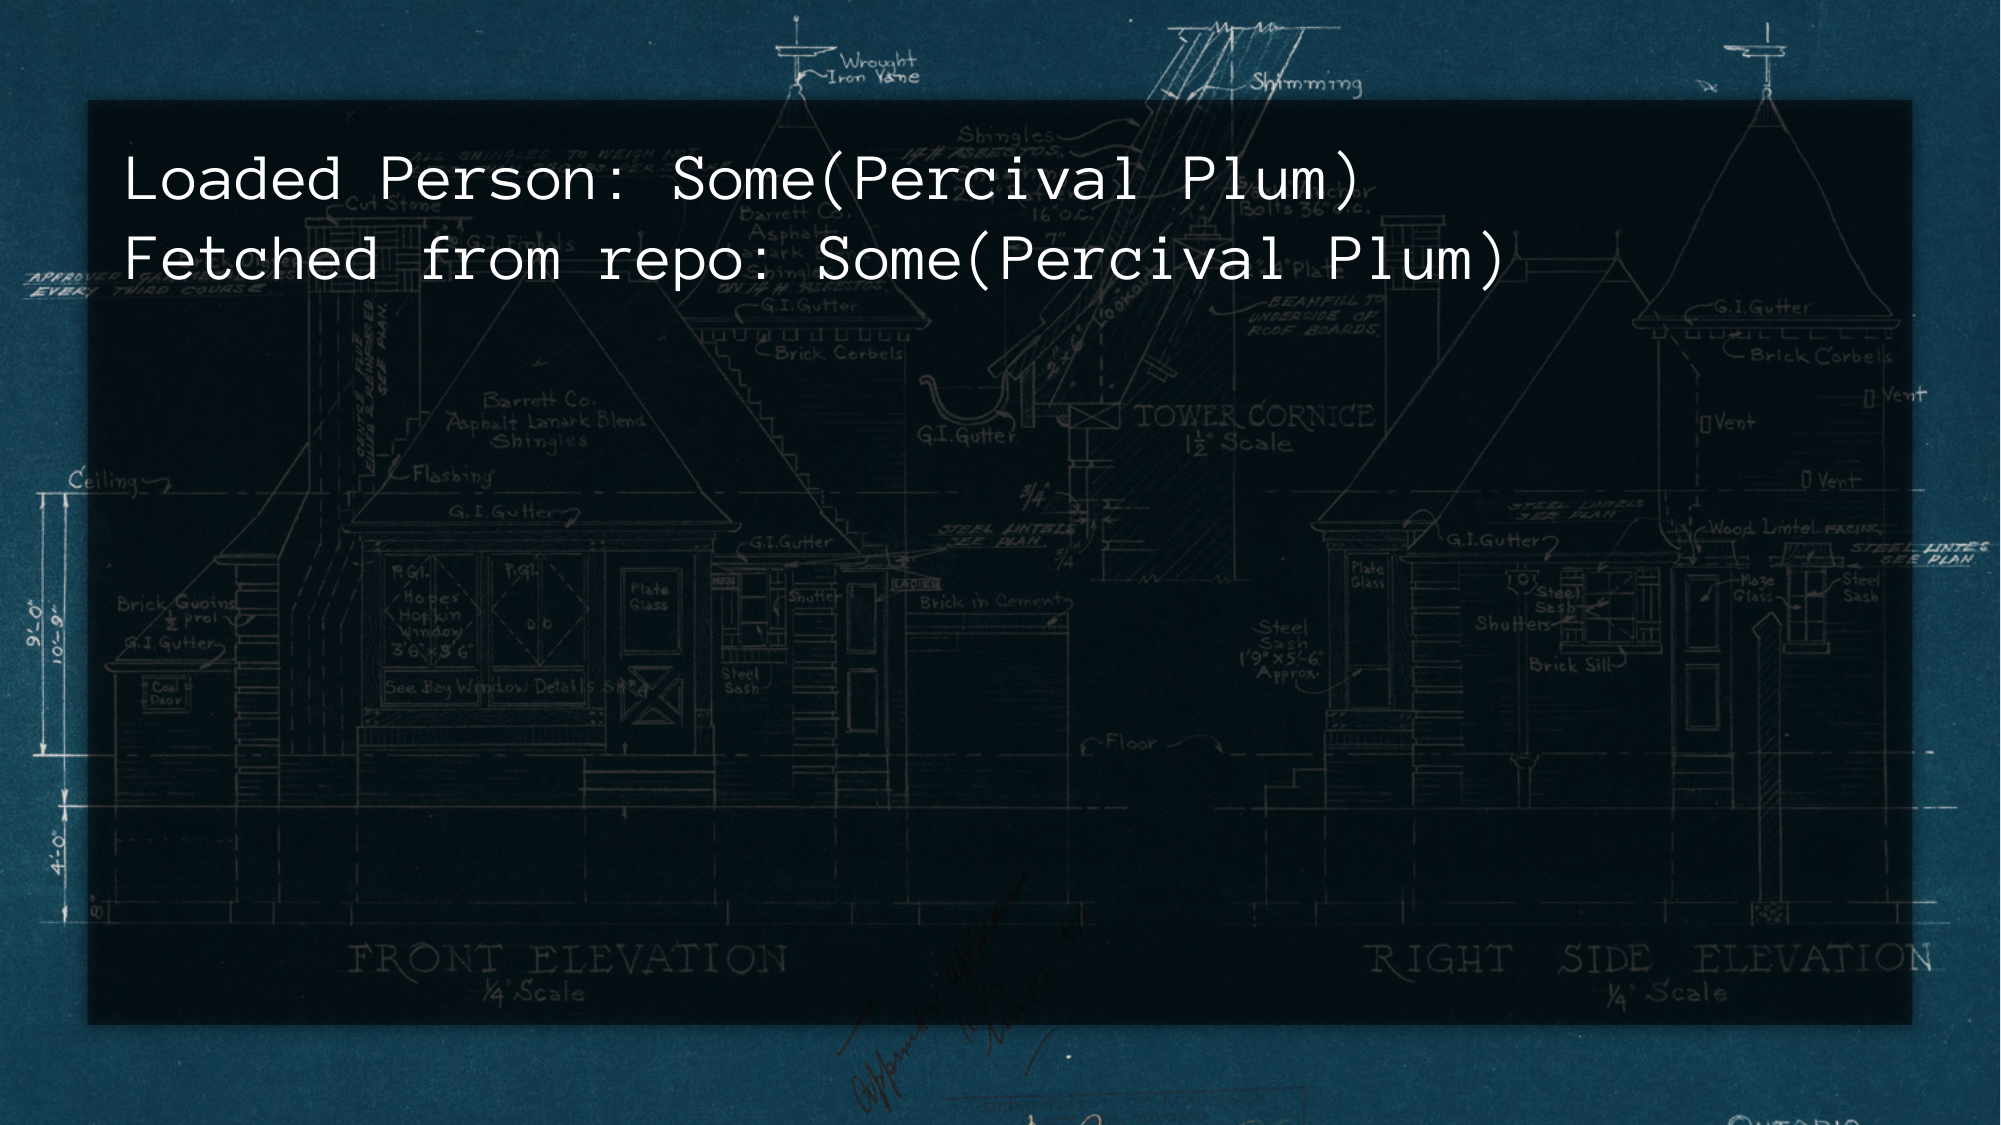

Loaded Person: Some(Percival Plum)
Fetched from repo: Some(Percival Plum)